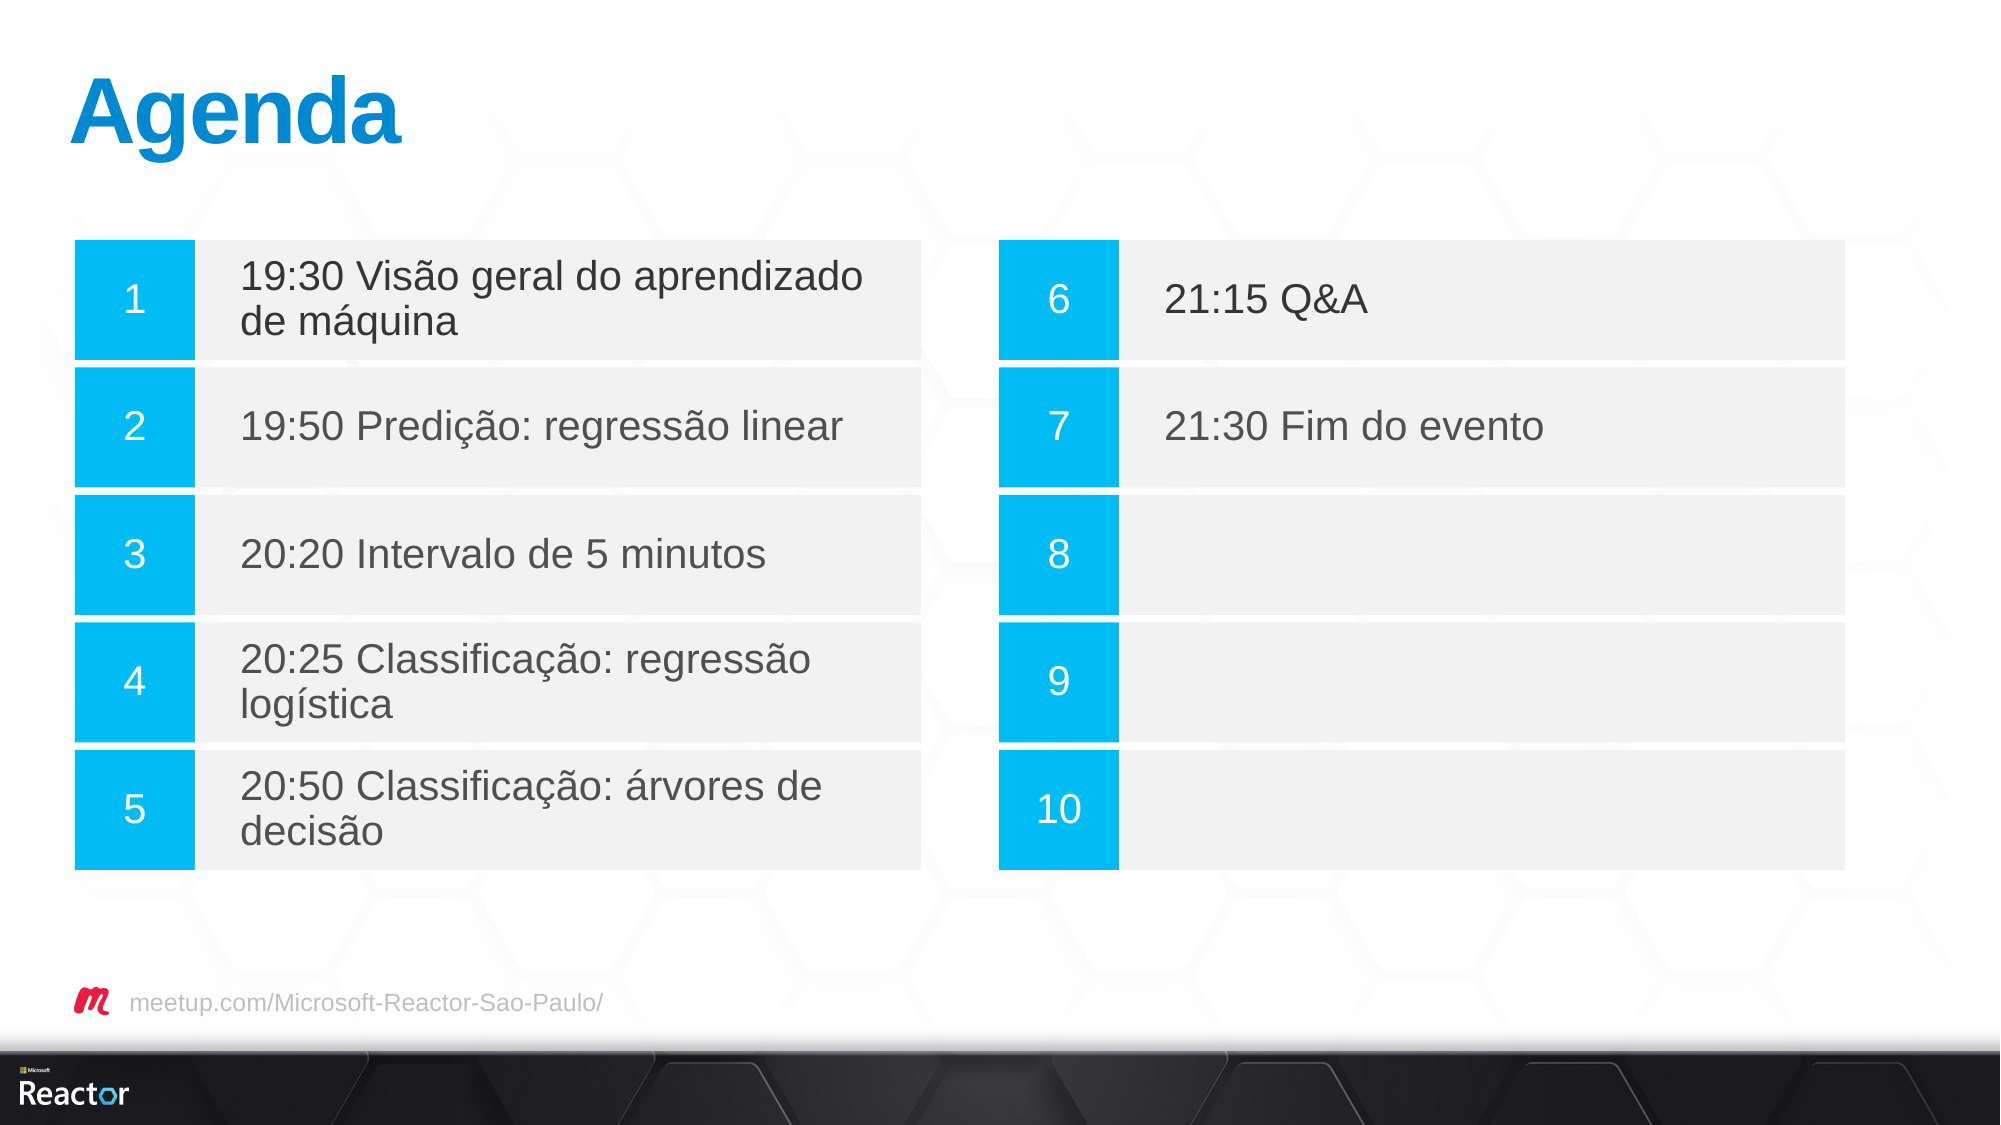

# Agenda
19:30 Visão geral do aprendizado de máquina
21:15 Q&A
19:50 Predição: regressão linear
21:30 Fim do evento
20:20 Intervalo de 5 minutos
20:25 Classificação: regressão logística
20:50 Classificação: árvores de decisão